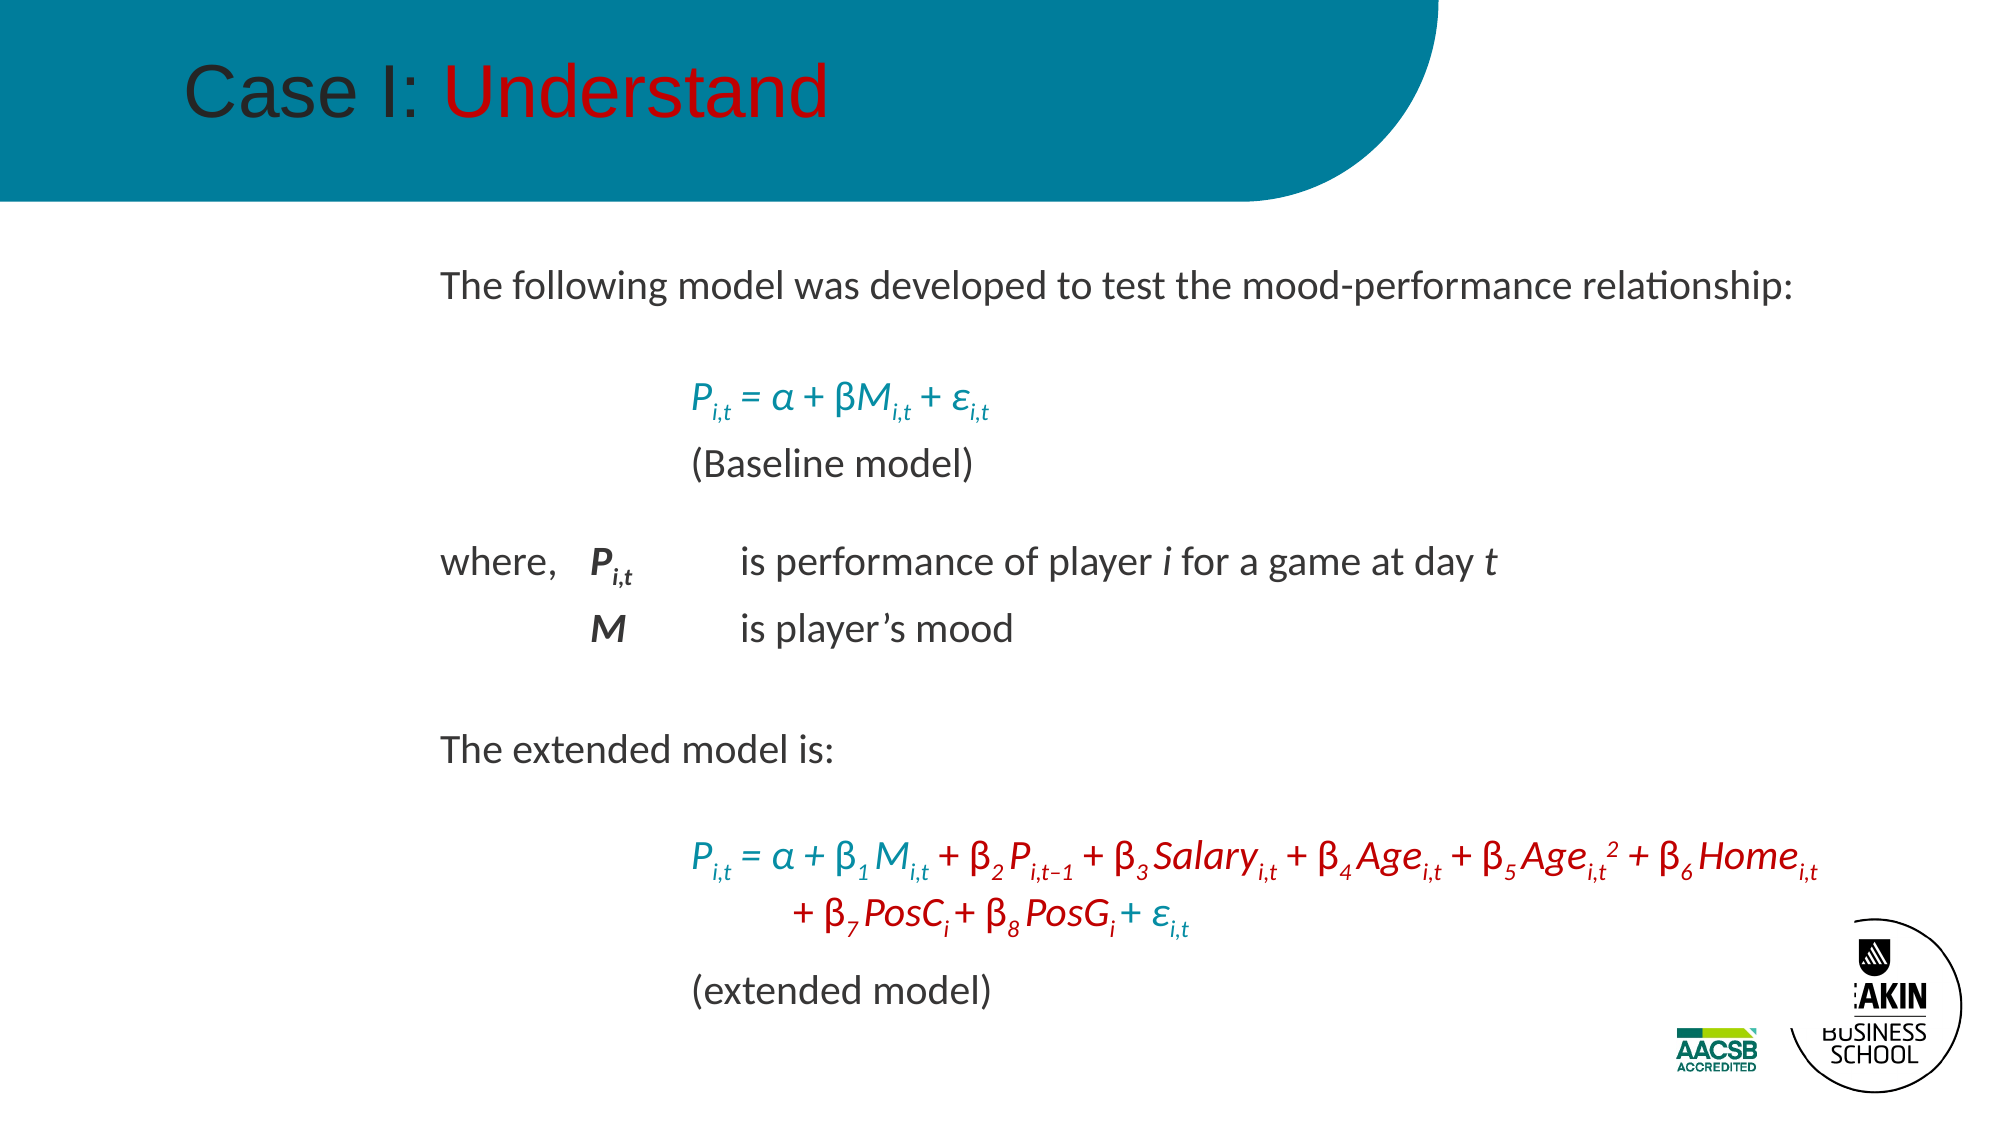

# Case I: Understand
The following model was developed to test the mood-performance relationship:

Pi,t = α + βMi,t + εi,t
(Baseline model)

where, 	Pi,t 	is performance of player i for a game at day t
	M	is player’s mood

The extended model is:

Pi,t = α + β1 Mi,t + β2 Pi,t–1 + β3 Salaryi,t + β4 Agei,t + β5 Agei,t2 + β6 Homei,t + β7 PosCi + β8 PosGi + εi,t
(extended model)